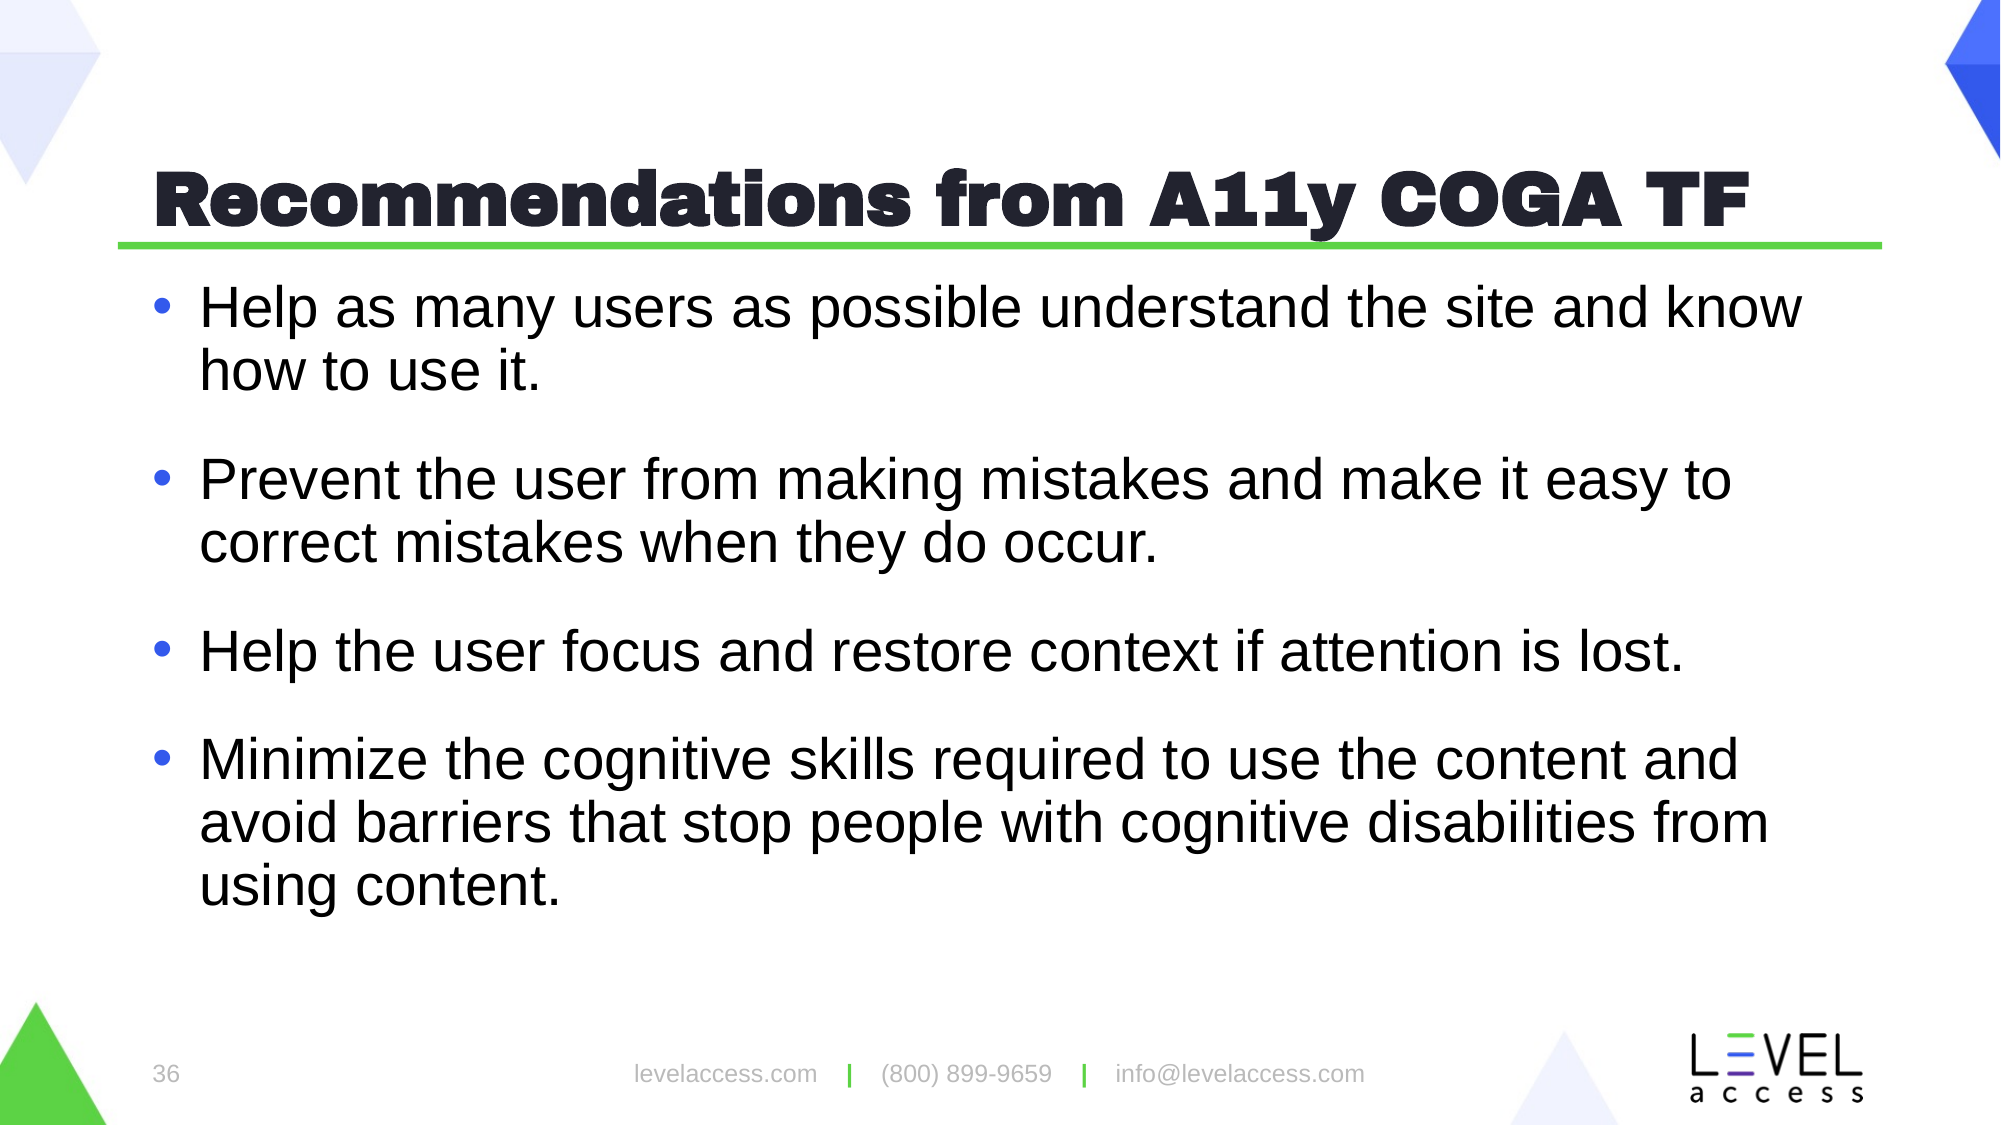

# Recommendations from A11y COGA TF

Help as many users as possible understand the site and know how to use it.
Prevent the user from making mistakes and make it easy to correct mistakes when they do occur.
Help the user focus and restore context if attention is lost.
Minimize the cognitive skills required to use the content and avoid barriers that stop people with cognitive disabilities from using content.
levelaccess.com    |    (800) 899-9659    |    info@levelaccess.com
36